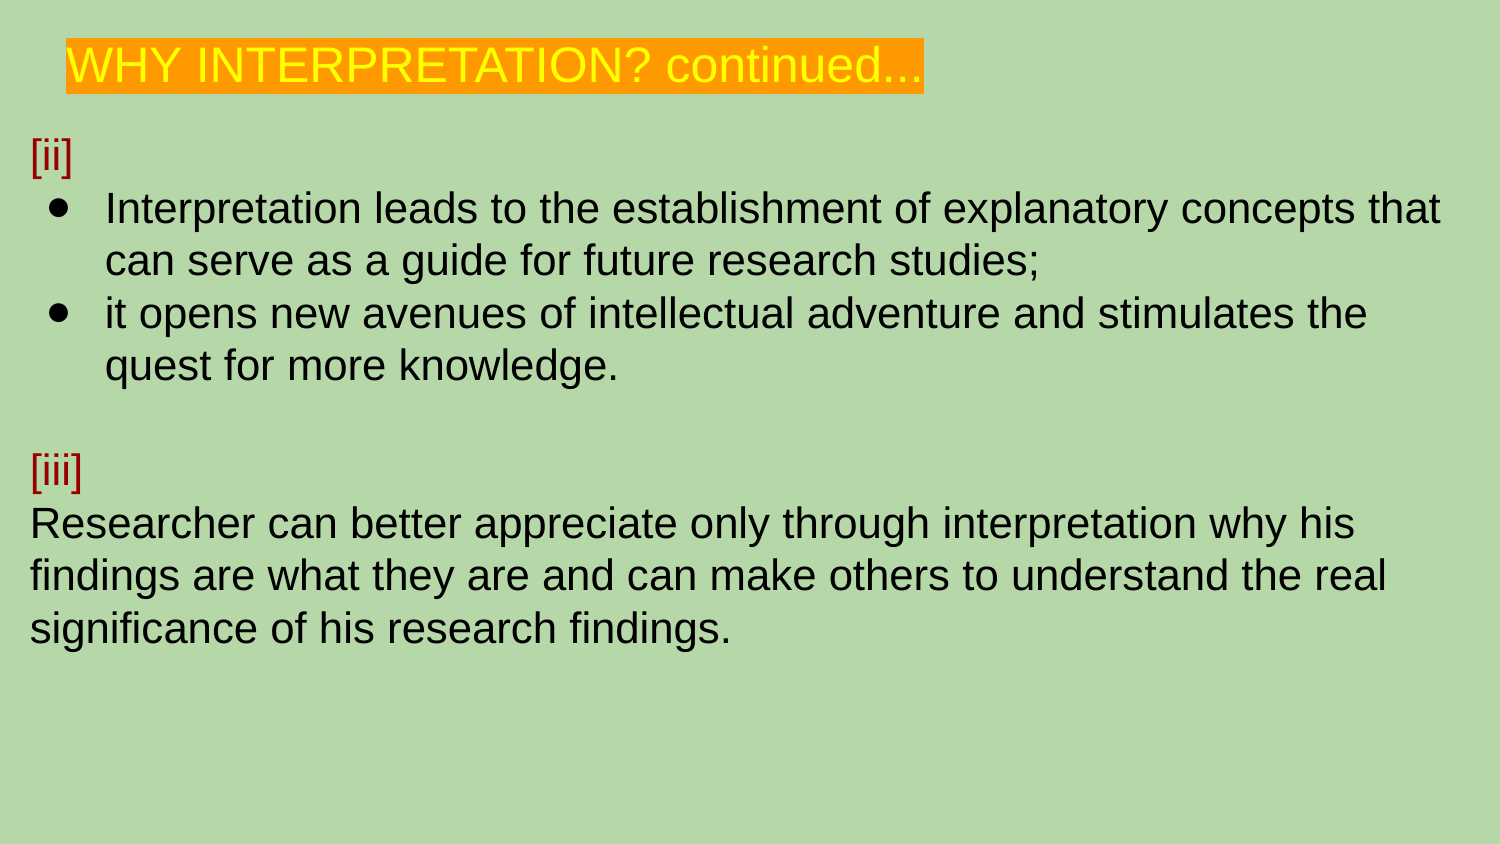

# WHY INTERPRETATION? continued...
[ii]
Interpretation leads to the establishment of explanatory concepts that can serve as a guide for future research studies;
it opens new avenues of intellectual adventure and stimulates the quest for more knowledge.

[iii]
Researcher can better appreciate only through interpretation why his findings are what they are and can make others to understand the real significance of his research findings.